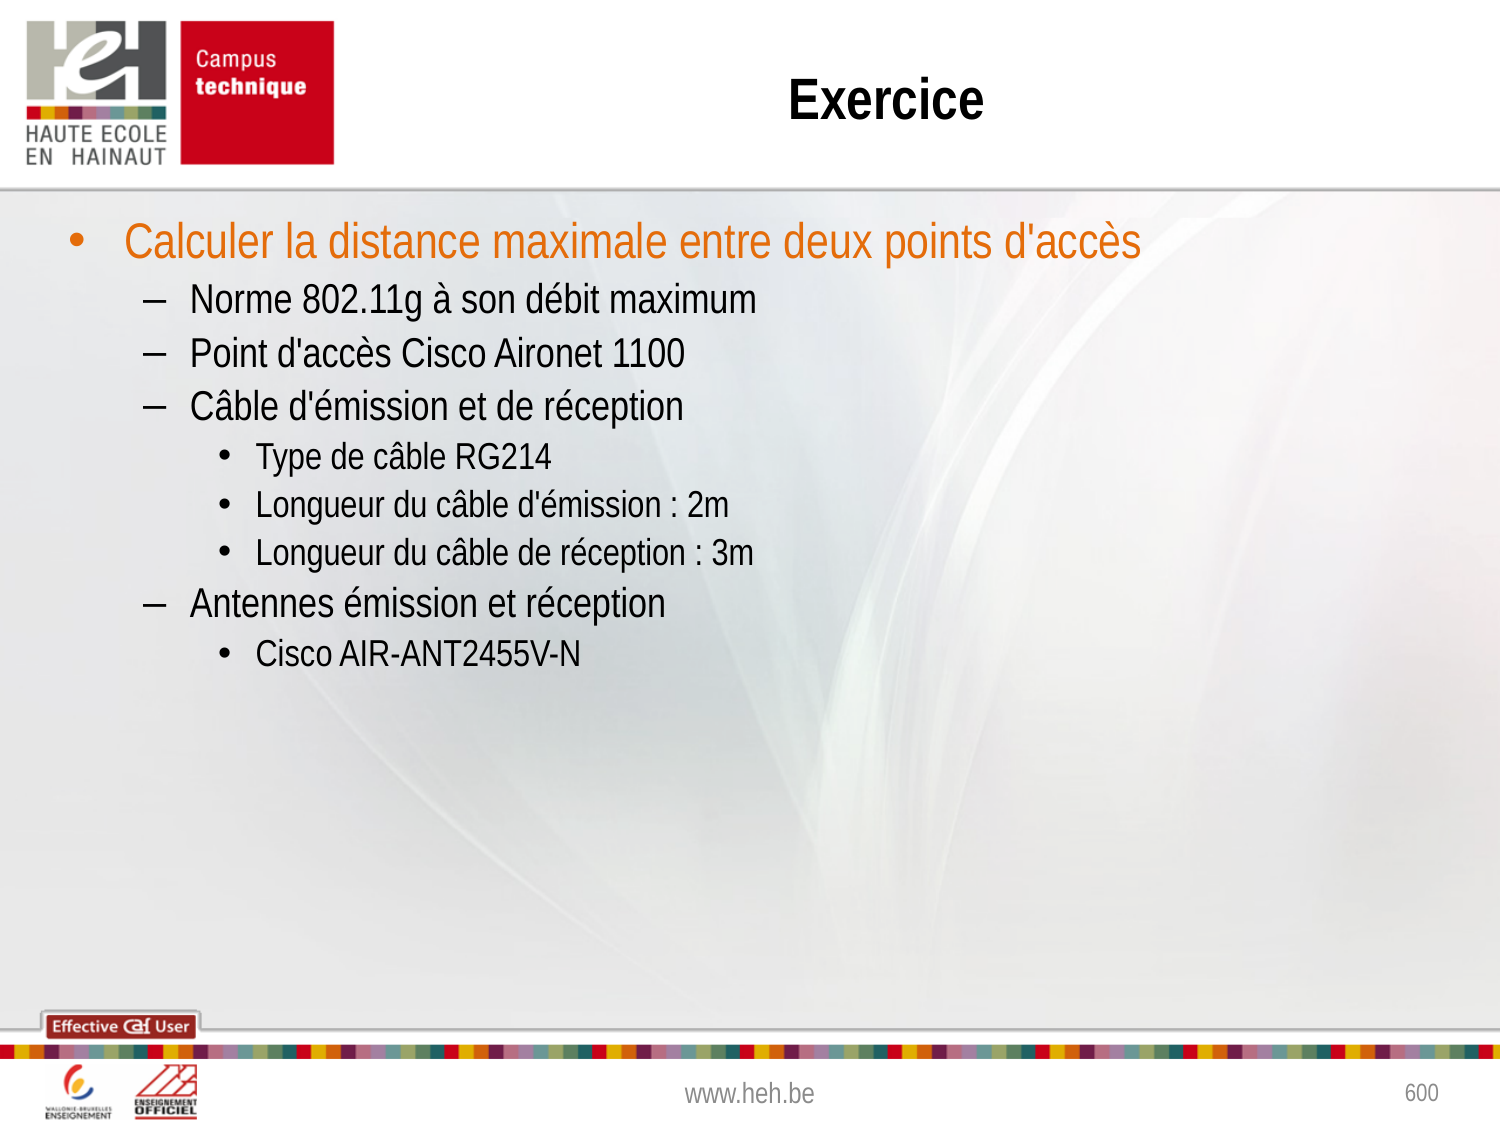

# Exercice
Calculer la distance maximale entre deux points d'accès
Norme 802.11g à son débit maximum
Point d'accès Cisco Aironet 1100
Câble d'émission et de réception
Type de câble RG214
Longueur du câble d'émission : 2m
Longueur du câble de réception : 3m
Antennes émission et réception
Cisco AIR-ANT2455V-N
www.heh.be
600